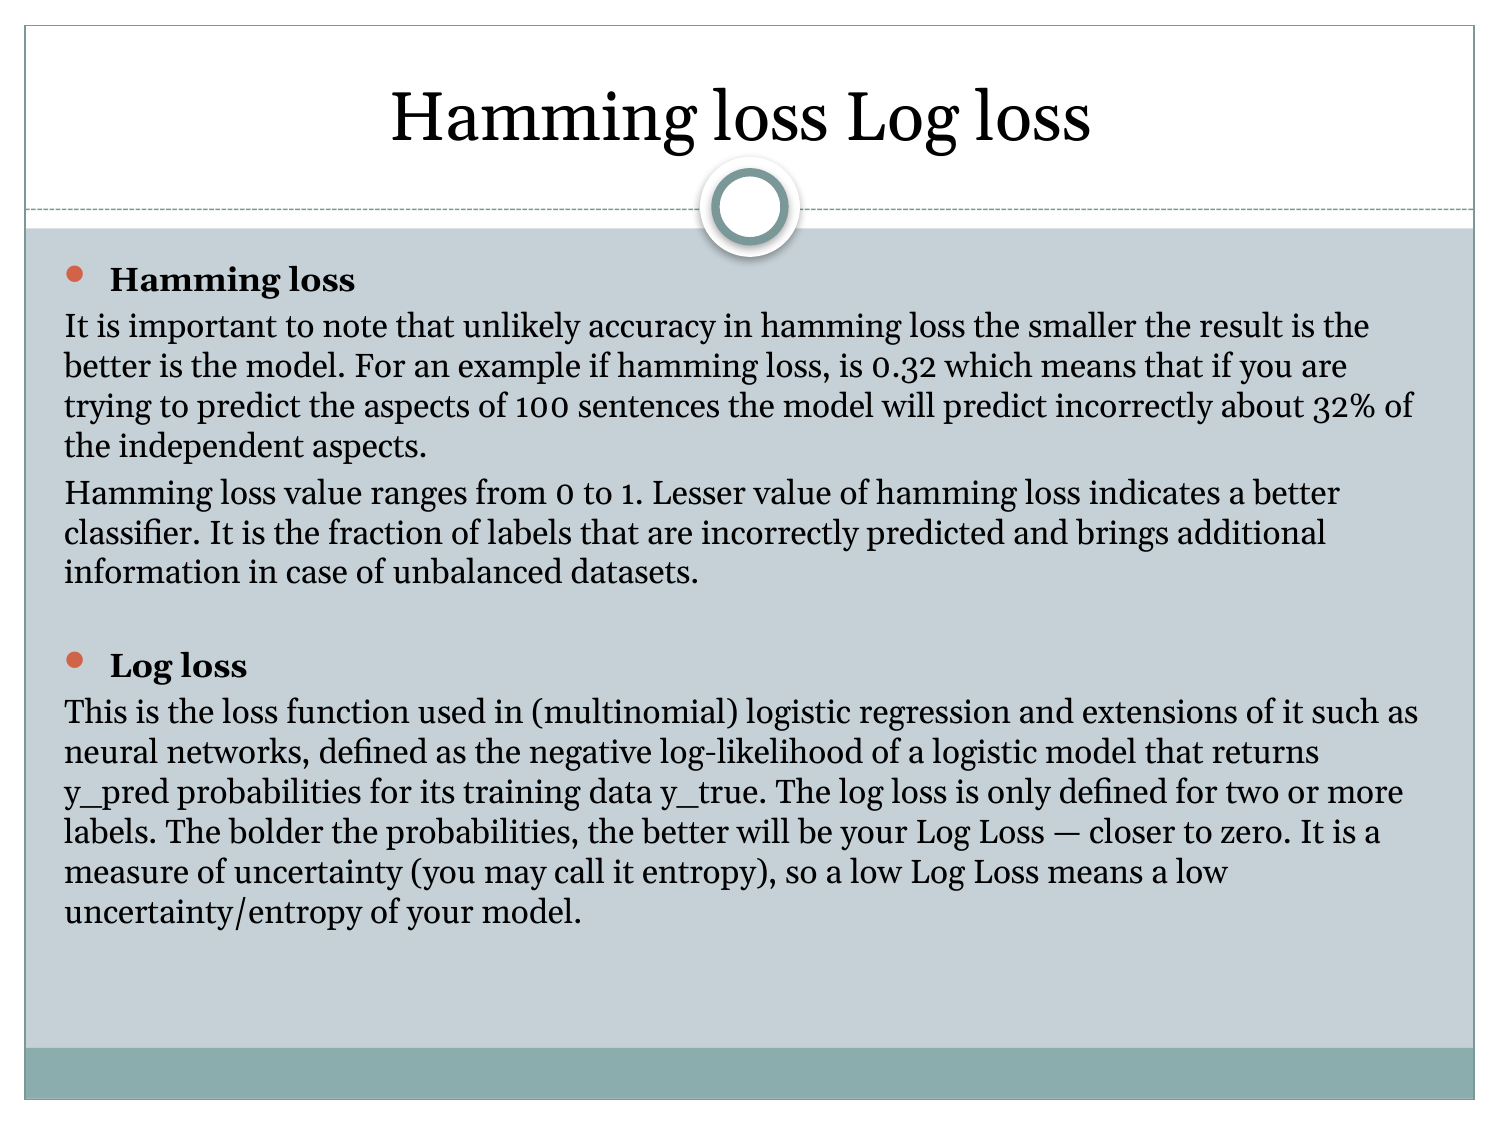

# Hamming loss Log loss
Hamming loss
It is important to note that unlikely accuracy in hamming loss the smaller the result is the better is the model. For an example if hamming loss, is 0.32 which means that if you are trying to predict the aspects of 100 sentences the model will predict incorrectly about 32% of the independent aspects.
Hamming loss value ranges from 0 to 1. Lesser value of hamming loss indicates a better classifier. It is the fraction of labels that are incorrectly predicted and brings additional information in case of unbalanced datasets.

Log loss
This is the loss function used in (multinomial) logistic regression and extensions of it such as neural networks, defined as the negative log-likelihood of a logistic model that returns y_pred probabilities for its training data y_true. The log loss is only defined for two or more labels. The bolder the probabilities, the better will be your Log Loss — closer to zero. It is a measure of uncertainty (you may call it entropy), so a low Log Loss means a low uncertainty/entropy of your model.